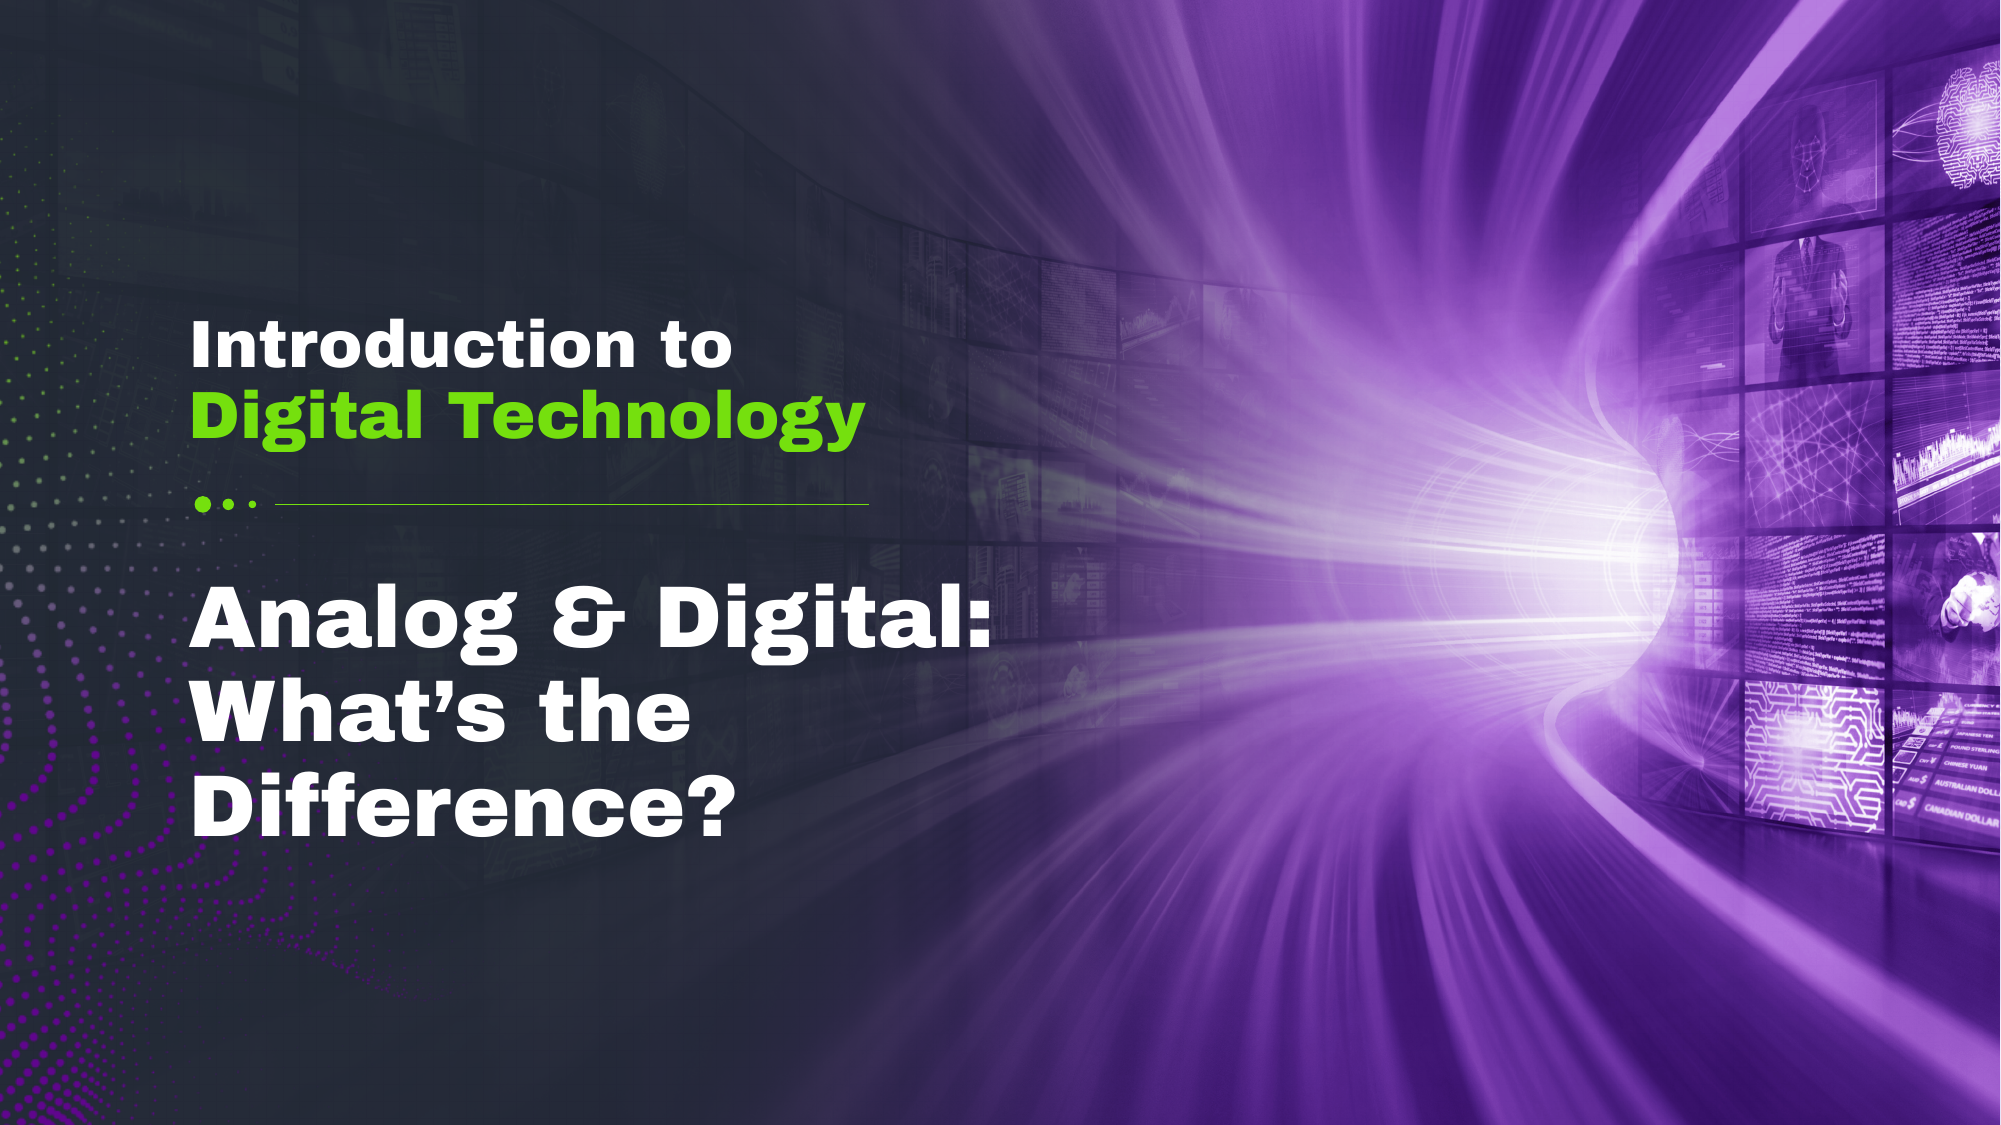

# Introduction to Digital Technology

Analog & Digital: What’s the Difference?